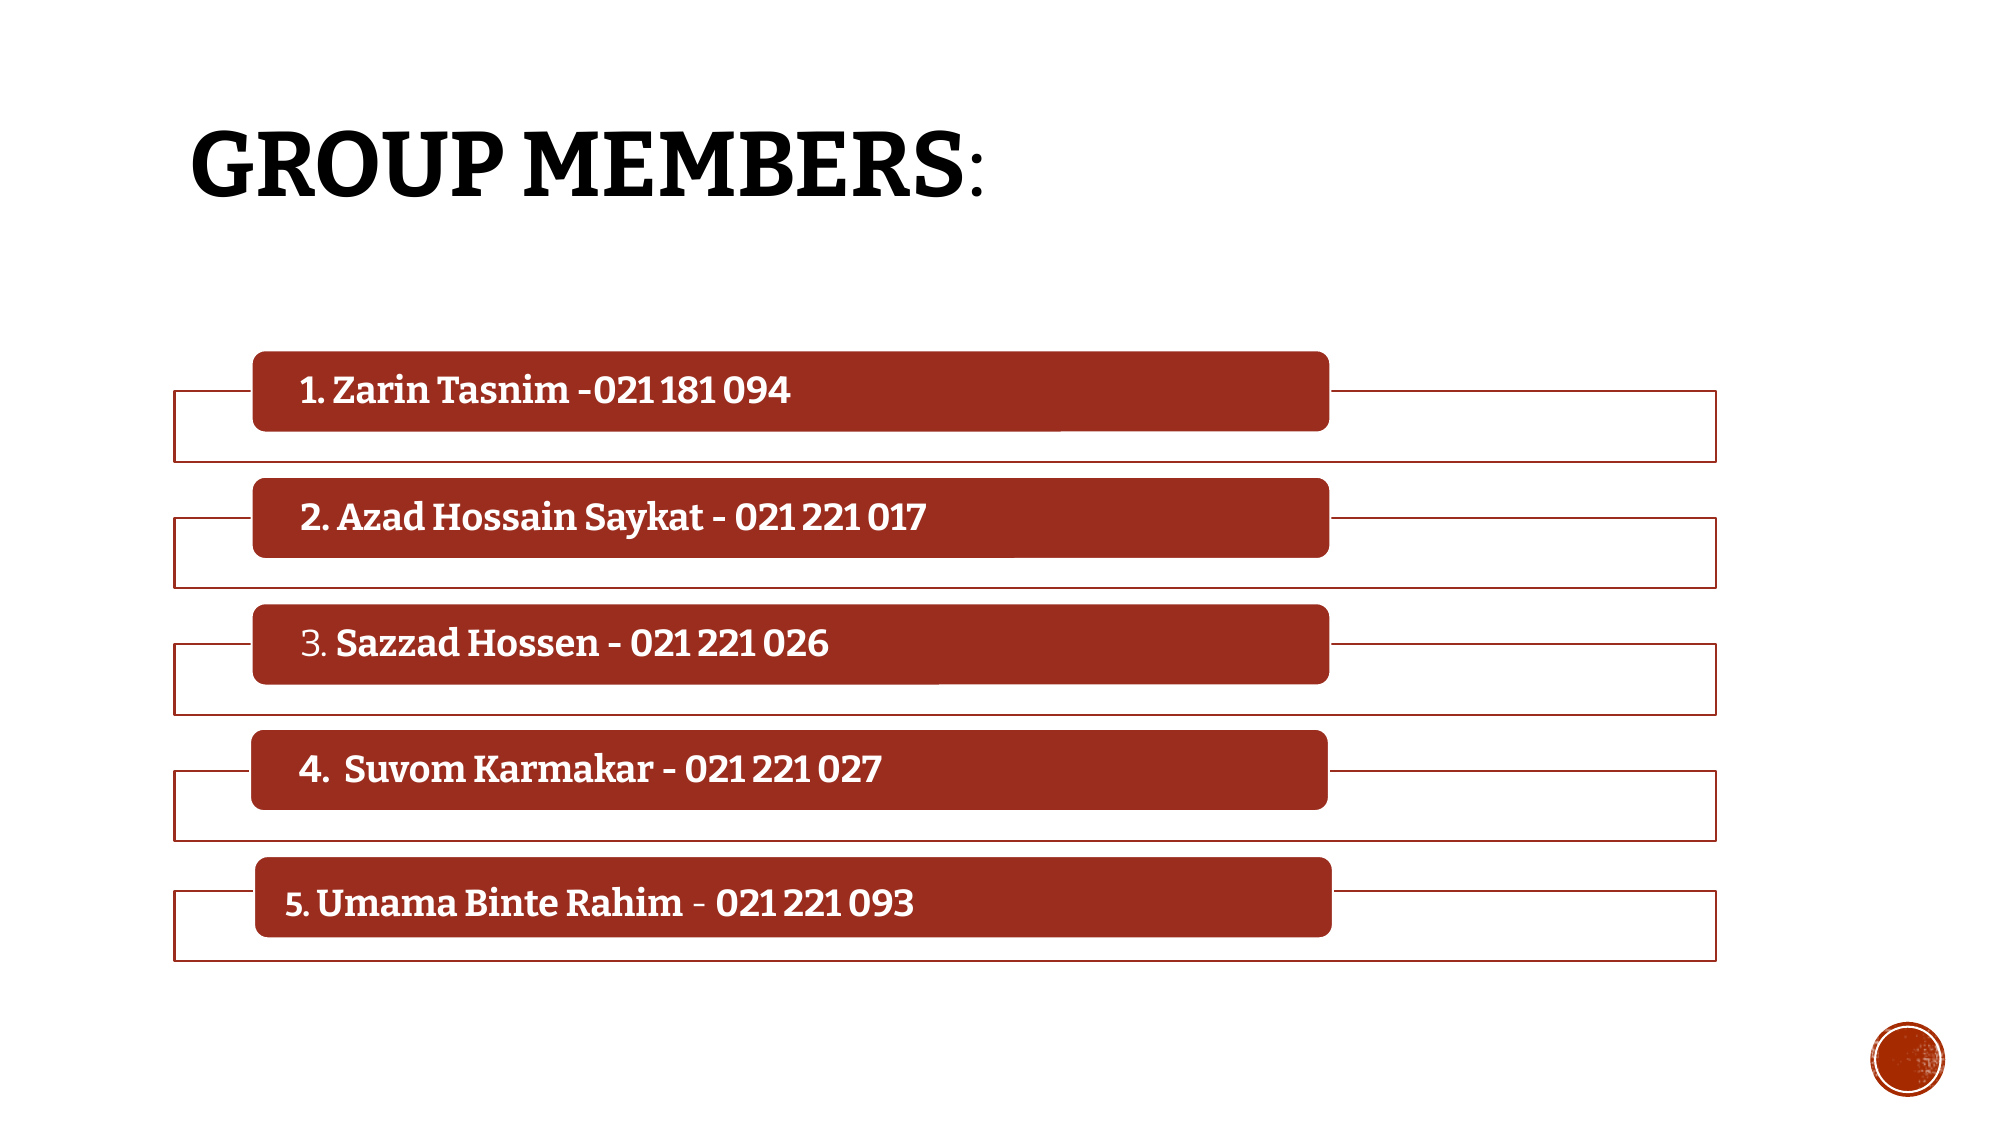

# Group Members:
1. Zarin Tasnim -021 181 094
2. Azad Hossain Saykat - 021 221 017
3. Sazzad Hossen - 021 221 026
4.  Suvom Karmakar - 021 221 027

5. Umama Binte Rahim - 021 221 093